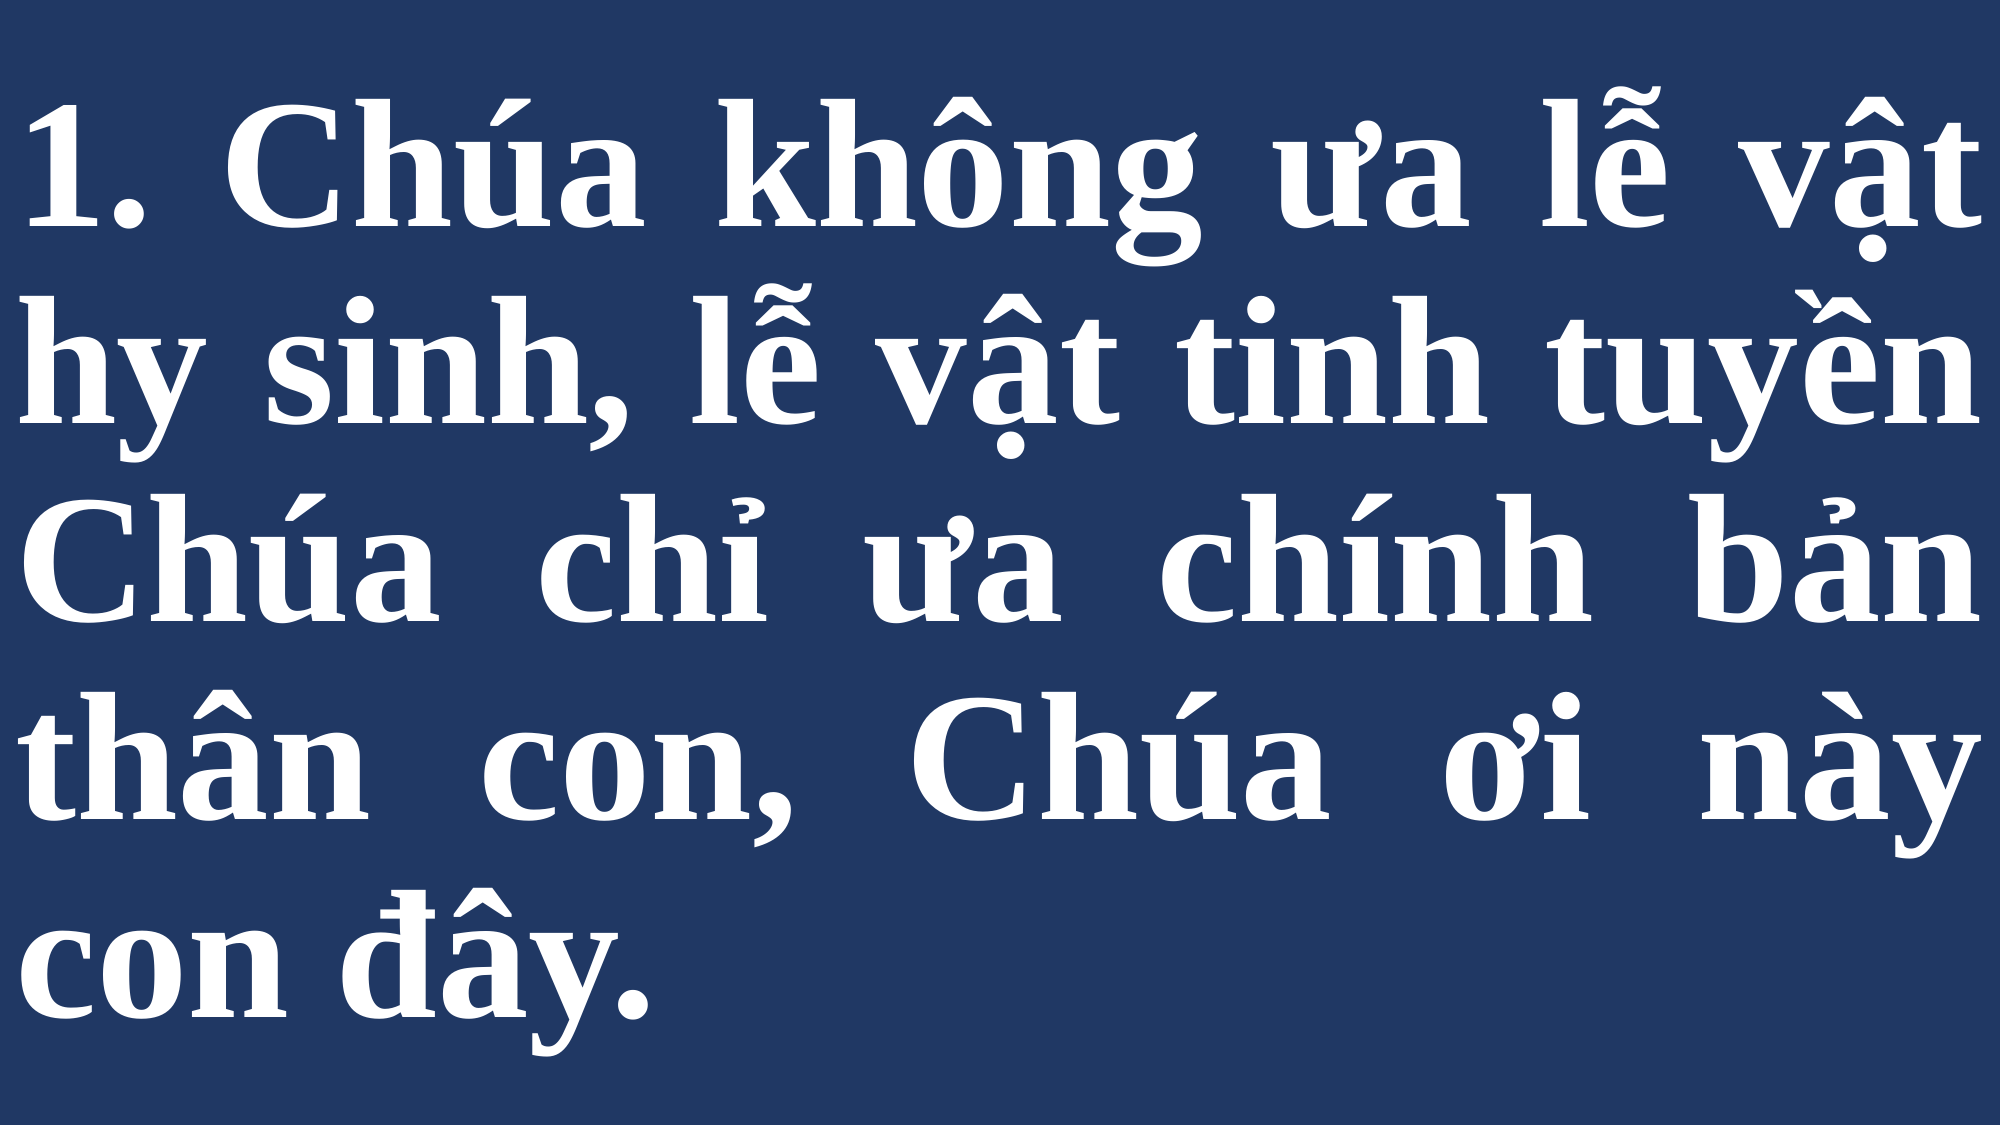

# 1. Chúa không ưa lễ vật hy sinh, lễ vật tinh tuyền Chúa chỉ ưa chính bản thân con, Chúa ơi này con đây.